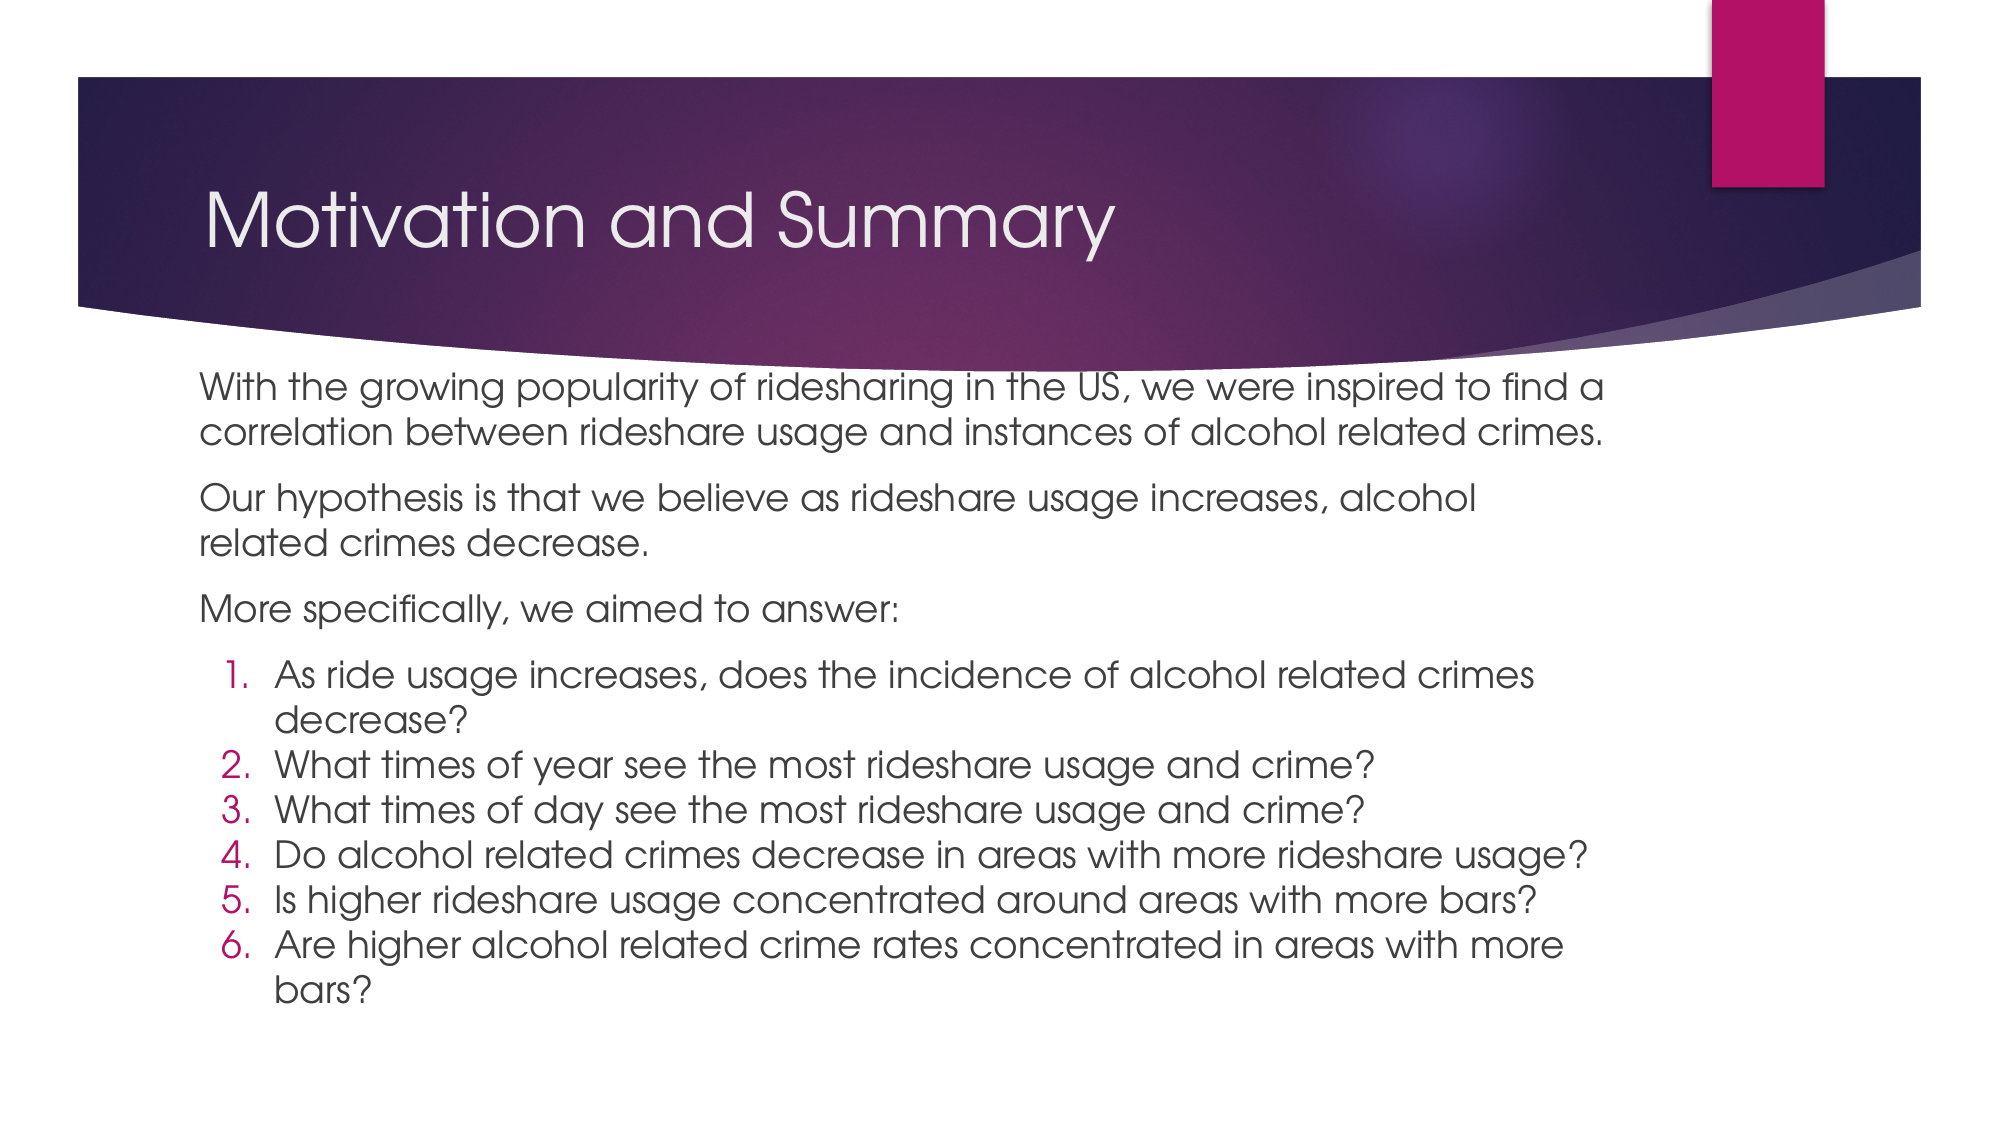

# Motivation and Summary
With the growing popularity of ridesharing in the US, we were inspired to find a correlation between rideshare usage and instances of alcohol related crimes.
Our hypothesis is that we believe as rideshare usage increases, alcohol related crimes decrease.
More specifically, we aimed to answer:
As ride usage increases, does the incidence of alcohol related crimes decrease?
What times of year see the most rideshare usage and crime?
What times of day see the most rideshare usage and crime?
Do alcohol related crimes decrease in areas with more rideshare usage?
Is higher rideshare usage concentrated around areas with more bars?
Are higher alcohol related crime rates concentrated in areas with more bars?